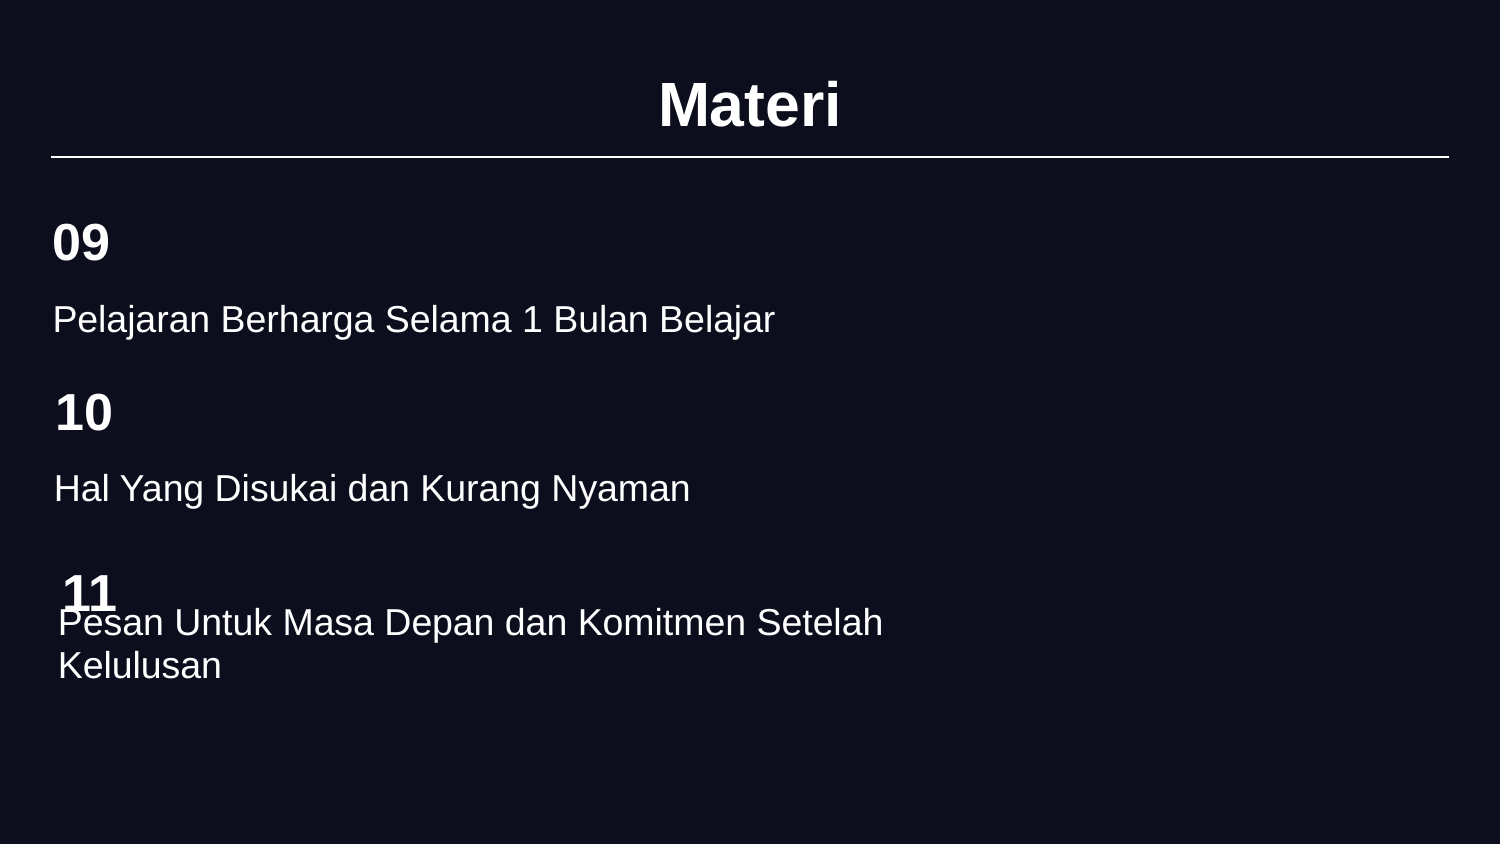

# Materi
09
Pelajaran Berharga Selama 1 Bulan Belajar
10
Hal Yang Disukai dan Kurang Nyaman
11
Pesan Untuk Masa Depan dan Komitmen Setelah Kelulusan